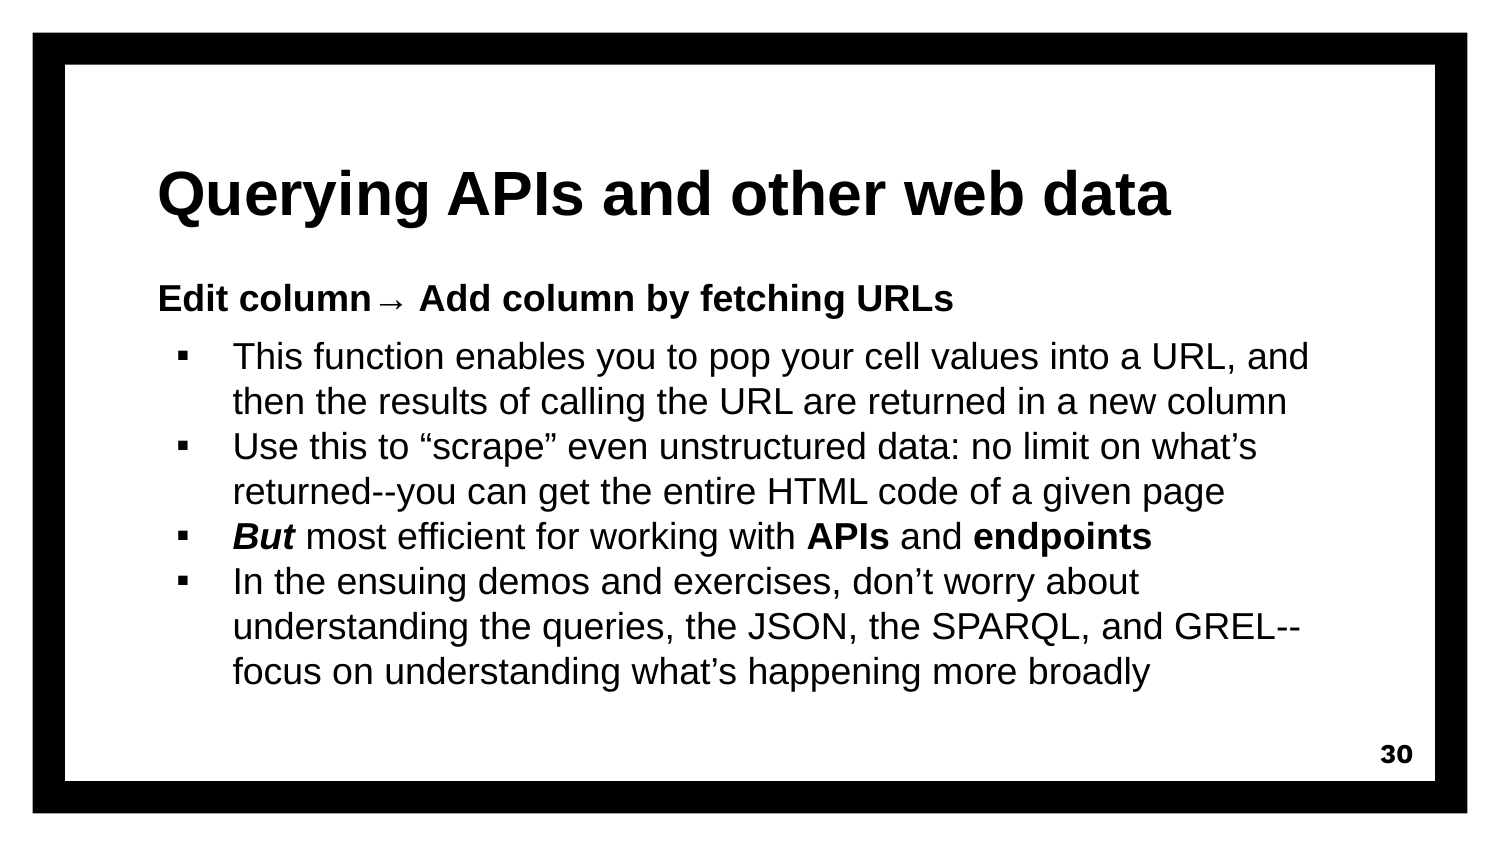

# Querying APIs and other web data
Edit column→ Add column by fetching URLs
This function enables you to pop your cell values into a URL, and then the results of calling the URL are returned in a new column
Use this to “scrape” even unstructured data: no limit on what’s returned--you can get the entire HTML code of a given page
But most efficient for working with APIs and endpoints
In the ensuing demos and exercises, don’t worry about understanding the queries, the JSON, the SPARQL, and GREL--focus on understanding what’s happening more broadly
30